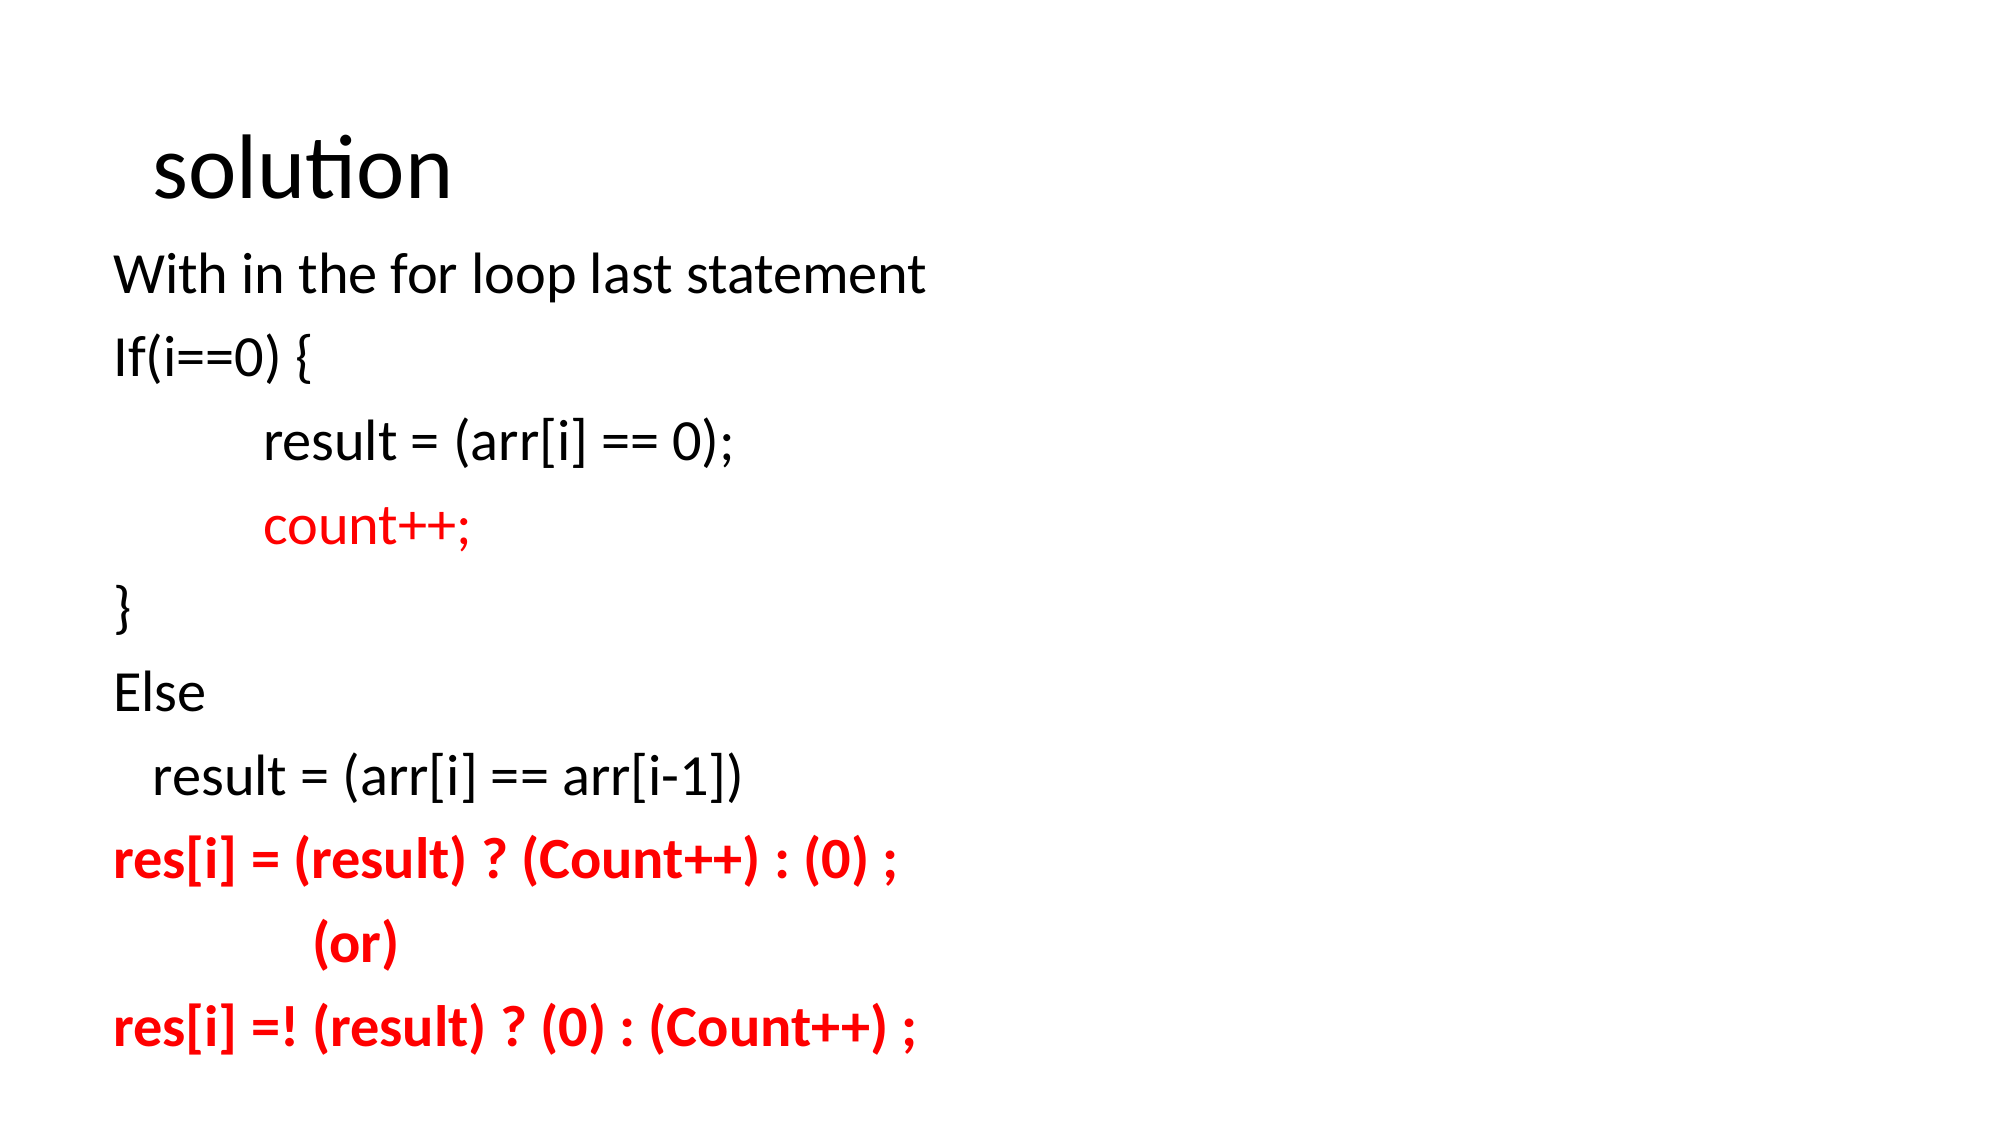

# solution
With in the for loop last statement
If(i==0) {
	result = (arr[i] == 0);
	count++;
}
Else
   result = (arr[i] == arr[i-1])
res[i] = (result) ? (Count++) : (0) ;
               (or)
res[i] =! (result) ? (0) : (Count++) ;